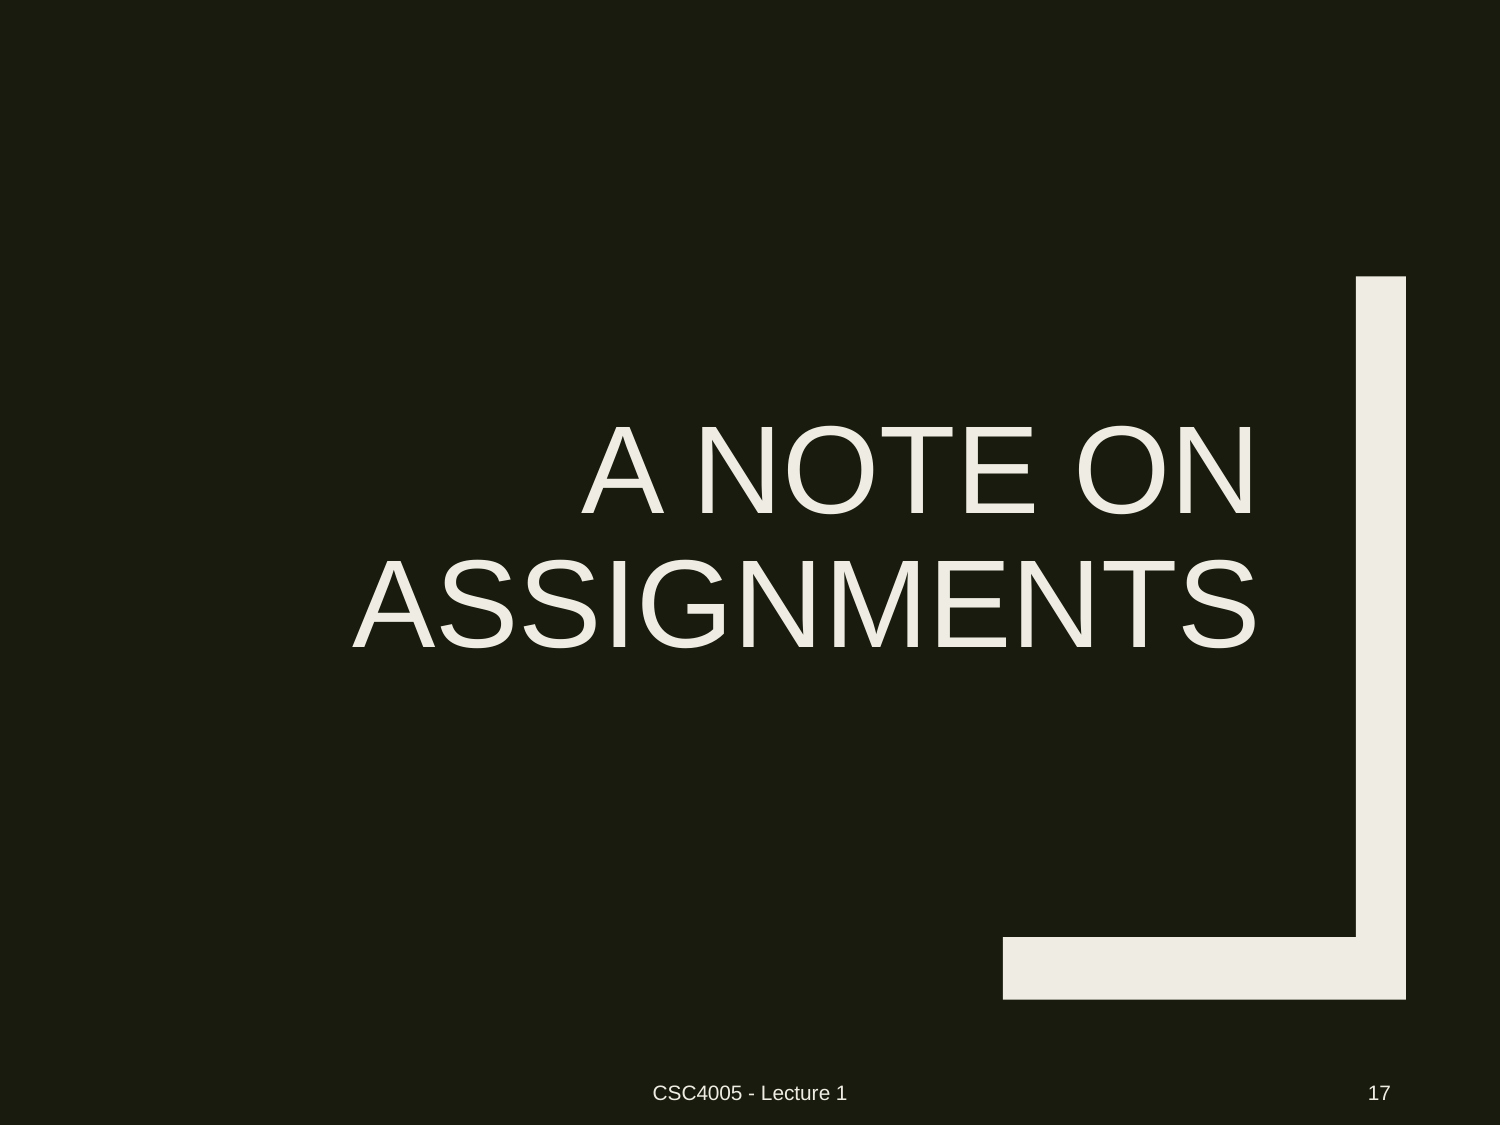

# A note on assignments

CSC4005 - Lecture 1
17